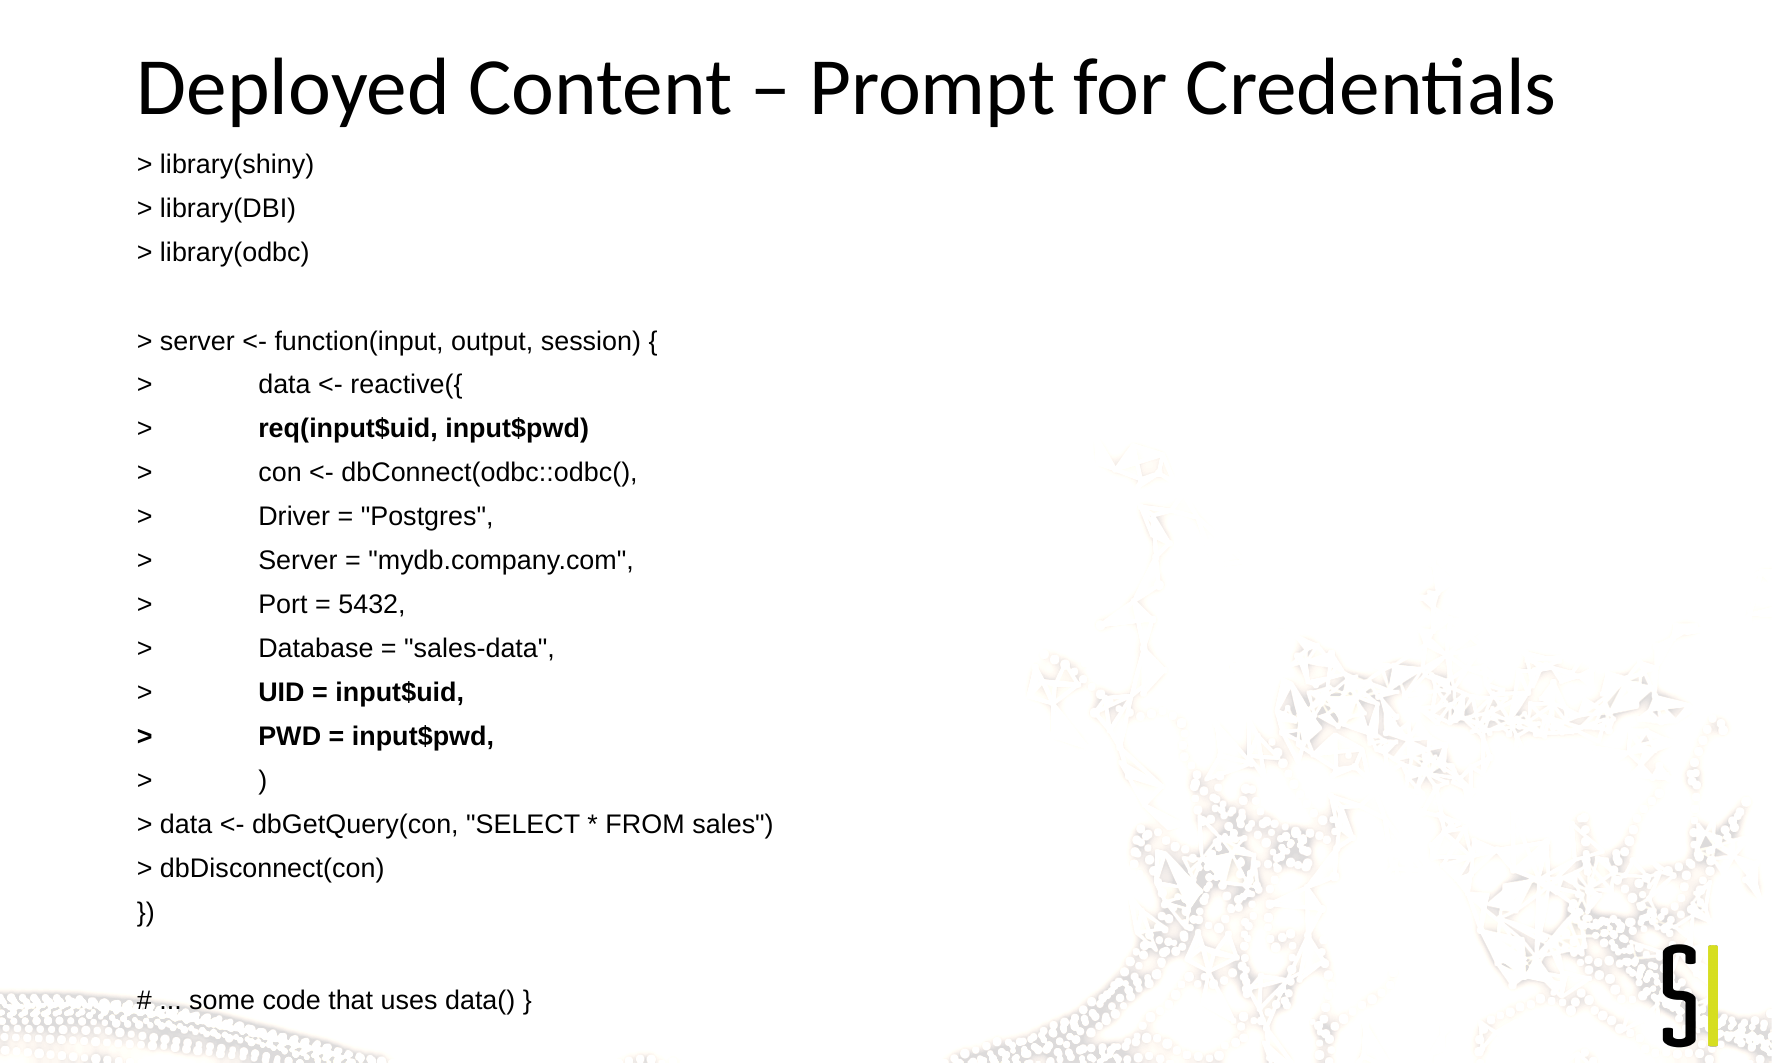

# Deployed Content – Prompt for Credentials
> library(shiny)
> library(DBI)
> library(odbc)

> server <- function(input, output, session) {
>	data <- reactive({
>		req(input$uid, input$pwd)
>		con <- dbConnect(odbc::odbc(),
>			Driver = "Postgres",
>			Server = "mydb.company.com",
>			Port = 5432,
>			Database = "sales-data",
>			UID = input$uid,
>			PWD = input$pwd,
>		)
> data <- dbGetQuery(con, "SELECT * FROM sales")
> dbDisconnect(con)
})

# ... some code that uses data() }